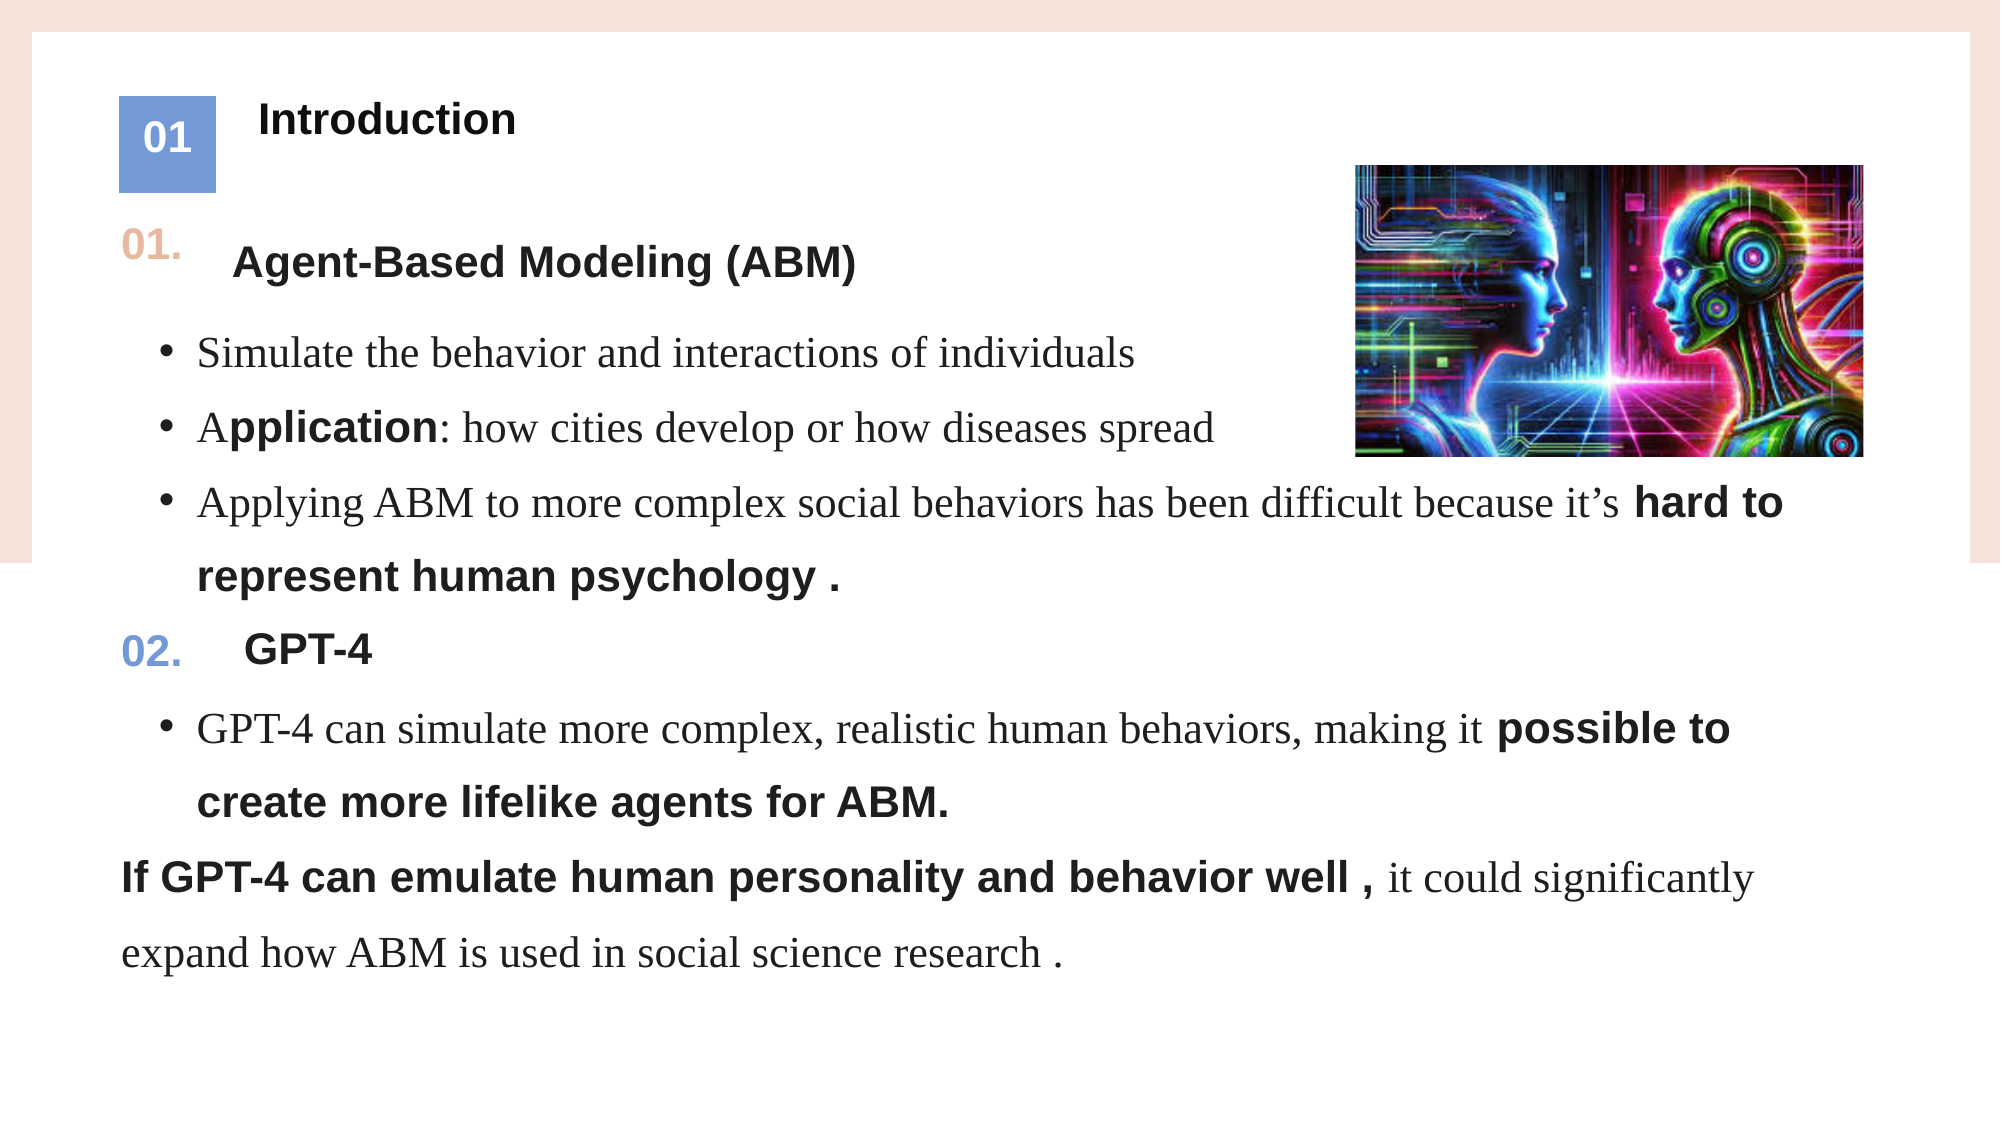

Introduction

01

01.
Agent-Based Modeling (ABM)

Simulate the behavior and interactions of individuals
Application: how cities develop or how diseases spread
Applying ABM to more complex social behaviors has been difficult because it’s hard to represent human psychology .
GPT-4

02.
GPT-4 can simulate more complex, realistic human behaviors, making it possible to create more lifelike agents for ABM.
If GPT-4 can emulate human personality and behavior well , it could significantly expand how ABM is used in social science research .